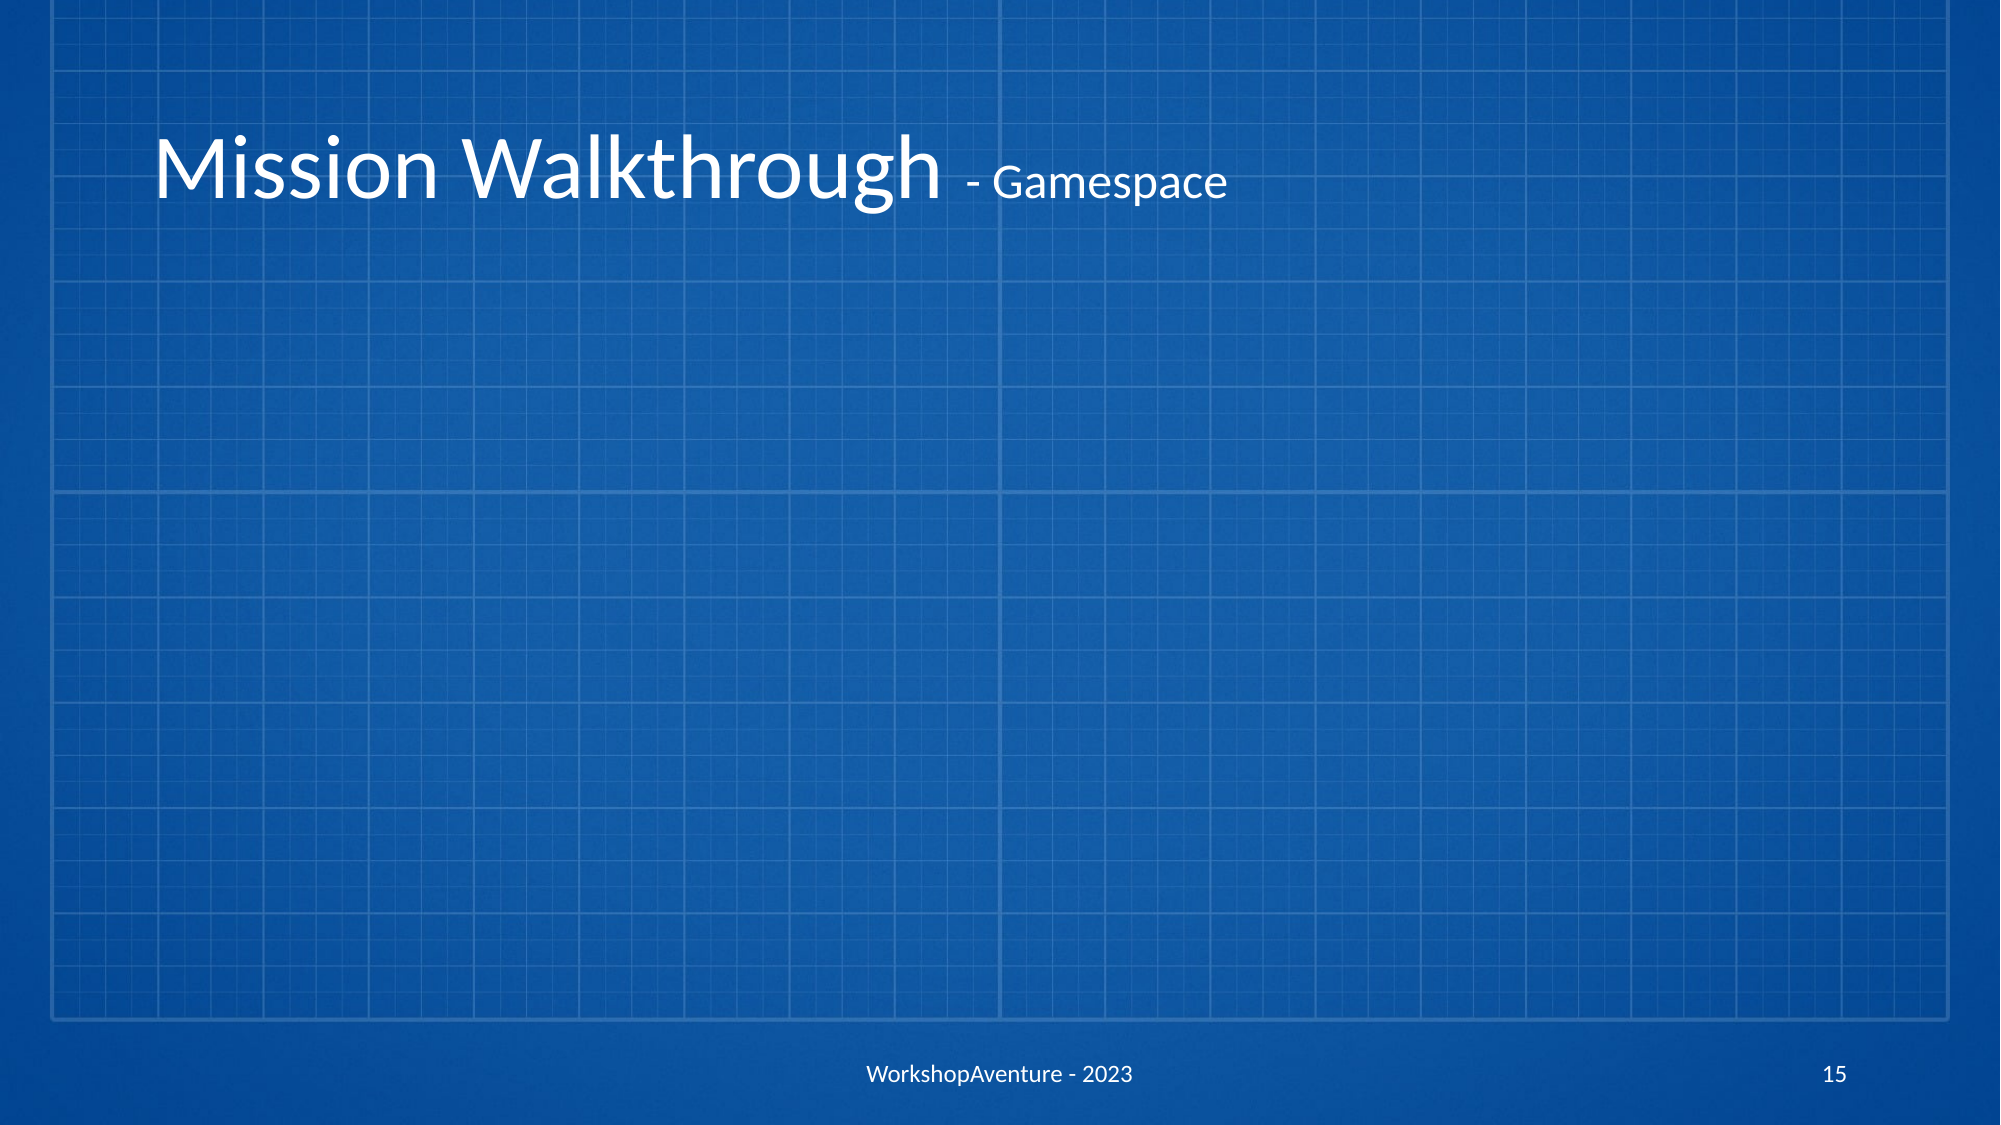

# Mission Walkthrough - Gamespace

WorkshopAventure - 2023
15